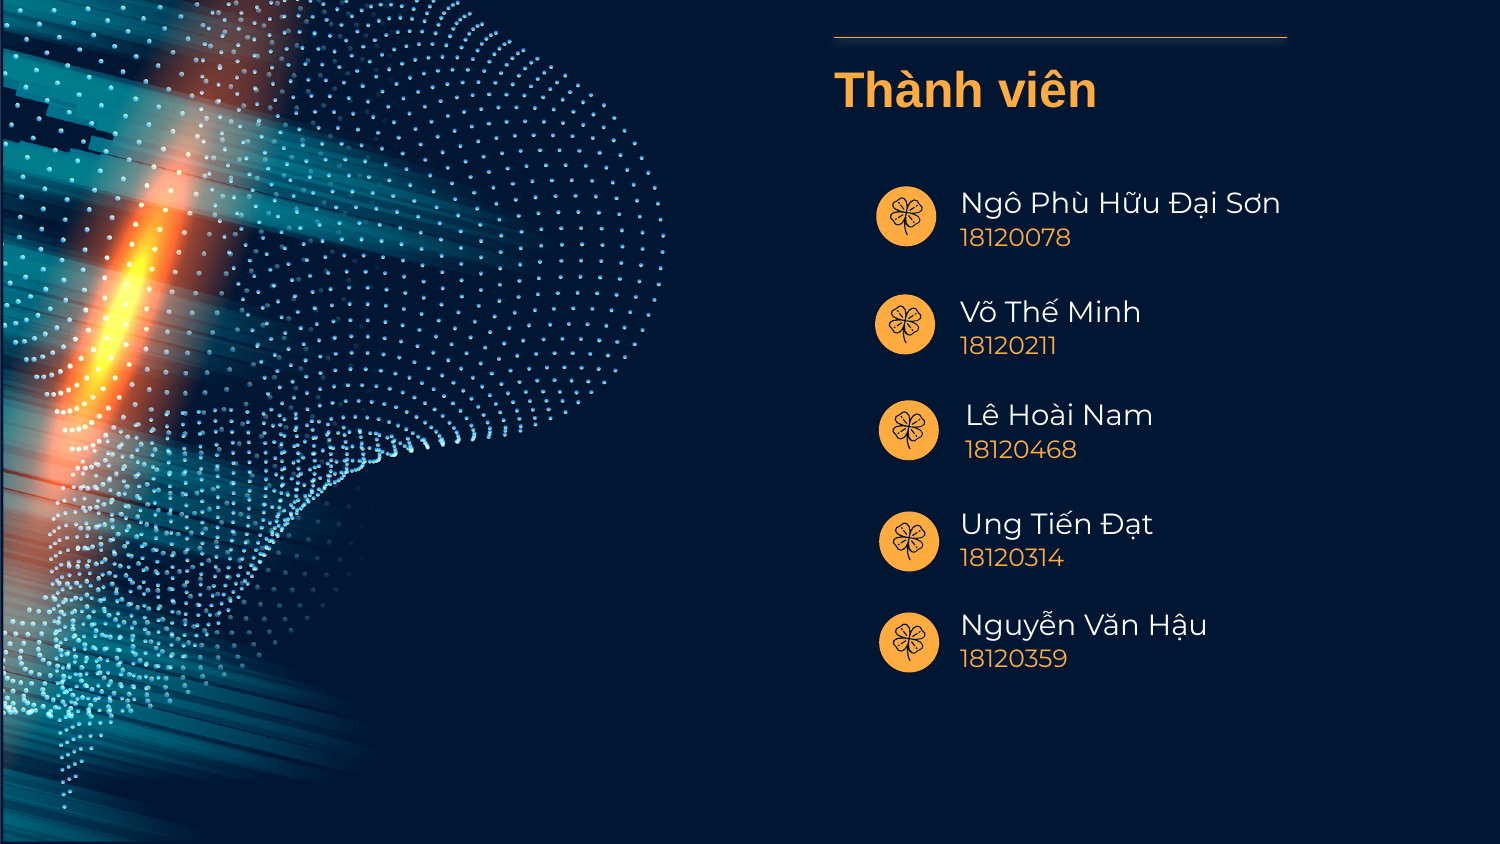

Thành viên
Ngô Phù Hữu Đại Sơn

18120078
Võ Thế Minh

18120211
Lê Hoài Nam

18120468
Ung Tiến Đạt

18120314
Nguyễn Văn Hậu

18120359